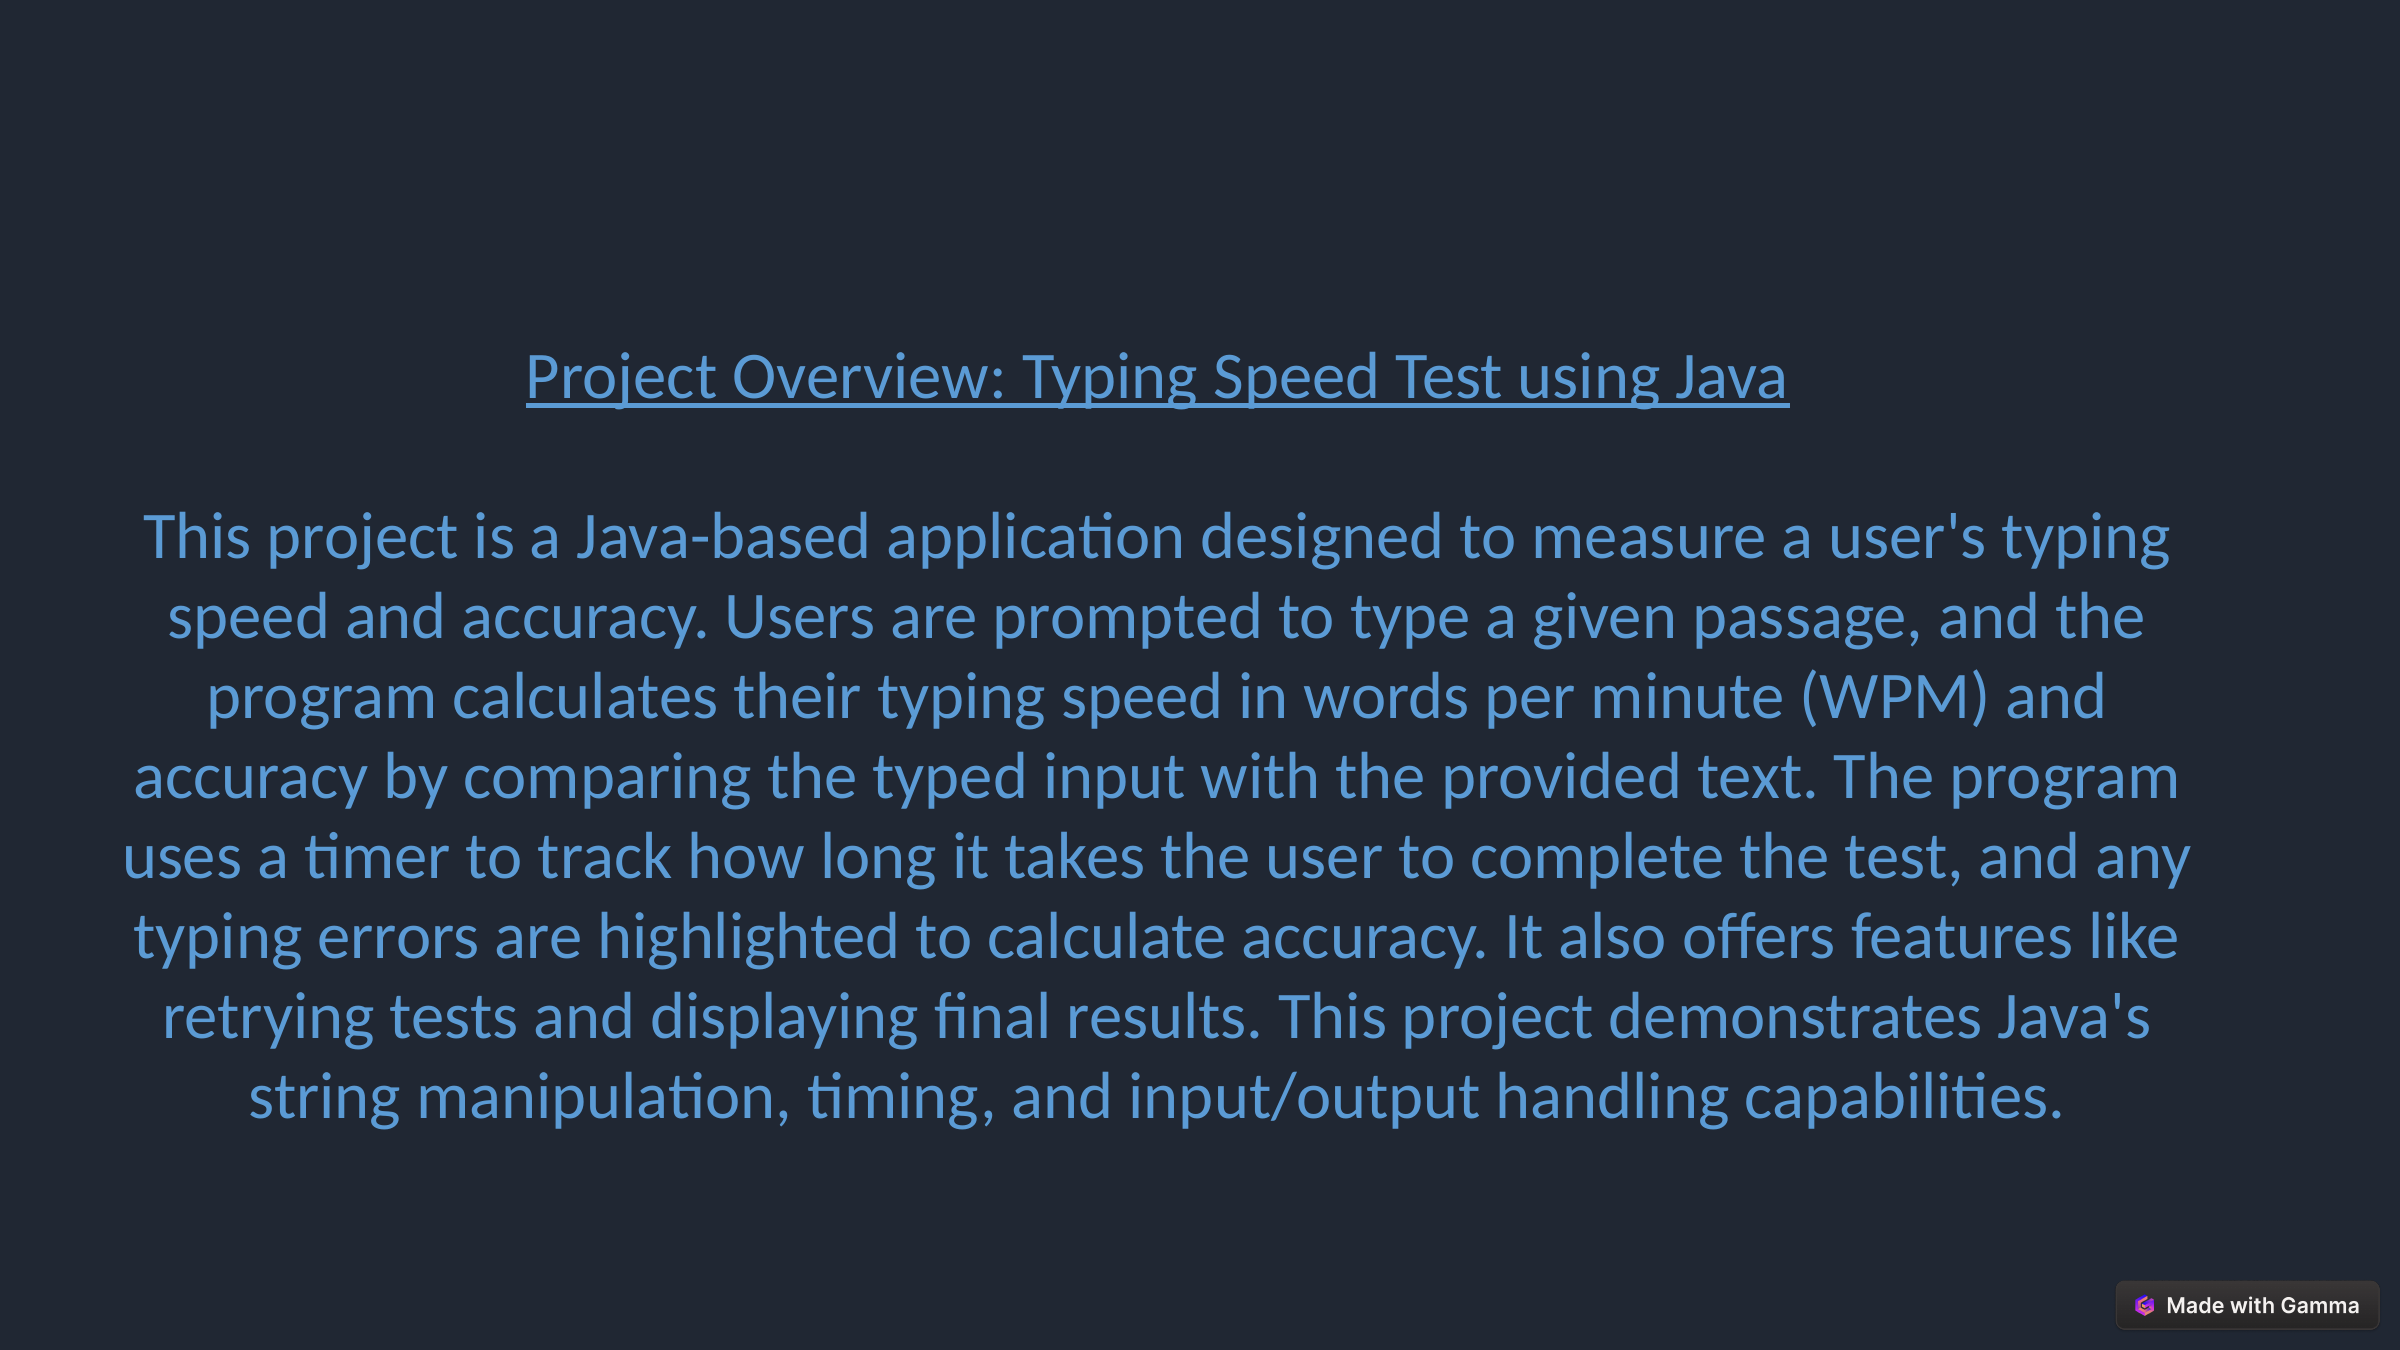

Project Overview: Typing Speed Test using Java

This project is a Java-based application designed to measure a user's typing speed and accuracy. Users are prompted to type a given passage, and the program calculates their typing speed in words per minute (WPM) and accuracy by comparing the typed input with the provided text. The program uses a timer to track how long it takes the user to complete the test, and any typing errors are highlighted to calculate accuracy. It also offers features like retrying tests and displaying final results. This project demonstrates Java's string manipulation, timing, and input/output handling capabilities.